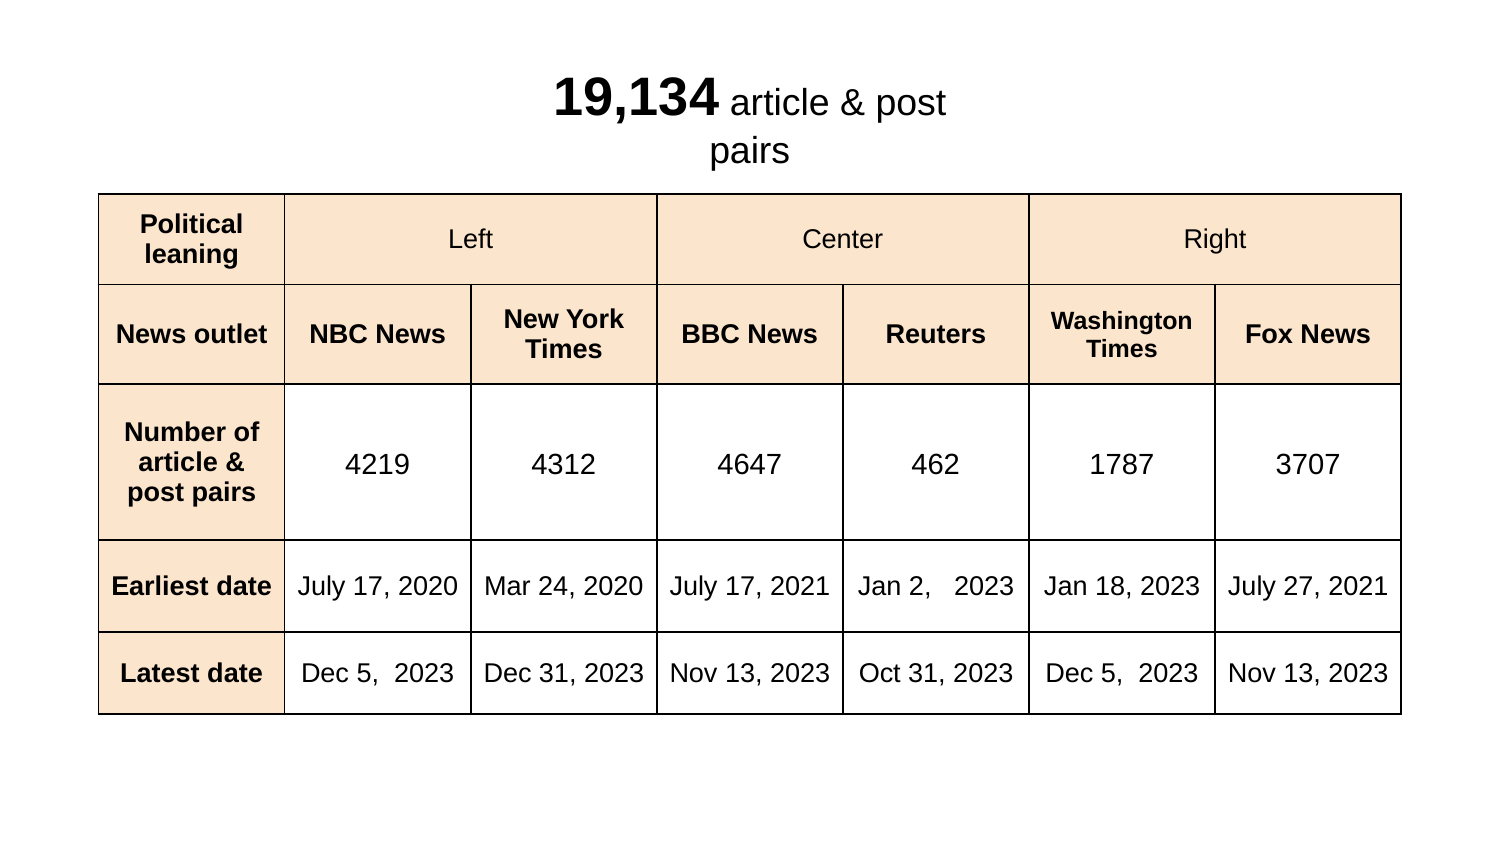

19,134 article & post pairs
| Political leaning | Left |  | Center |  | Right |  |
| --- | --- | --- | --- | --- | --- | --- |
| News outlet | NBC News | New York Times | BBC News | Reuters | Washington Times | Fox News |
| Number of article & post pairs | 4219 | 4312 | 4647 | 462 | 1787 | 3707 |
| Earliest date | July 17, 2020 | Mar 24, 2020 | July 17, 2021 | Jan 2, 2023 | Jan 18, 2023 | July 27, 2021 |
| Latest date | Dec 5, 2023 | Dec 31, 2023 | Nov 13, 2023 | Oct 31, 2023 | Dec 5, 2023 | Nov 13, 2023 |